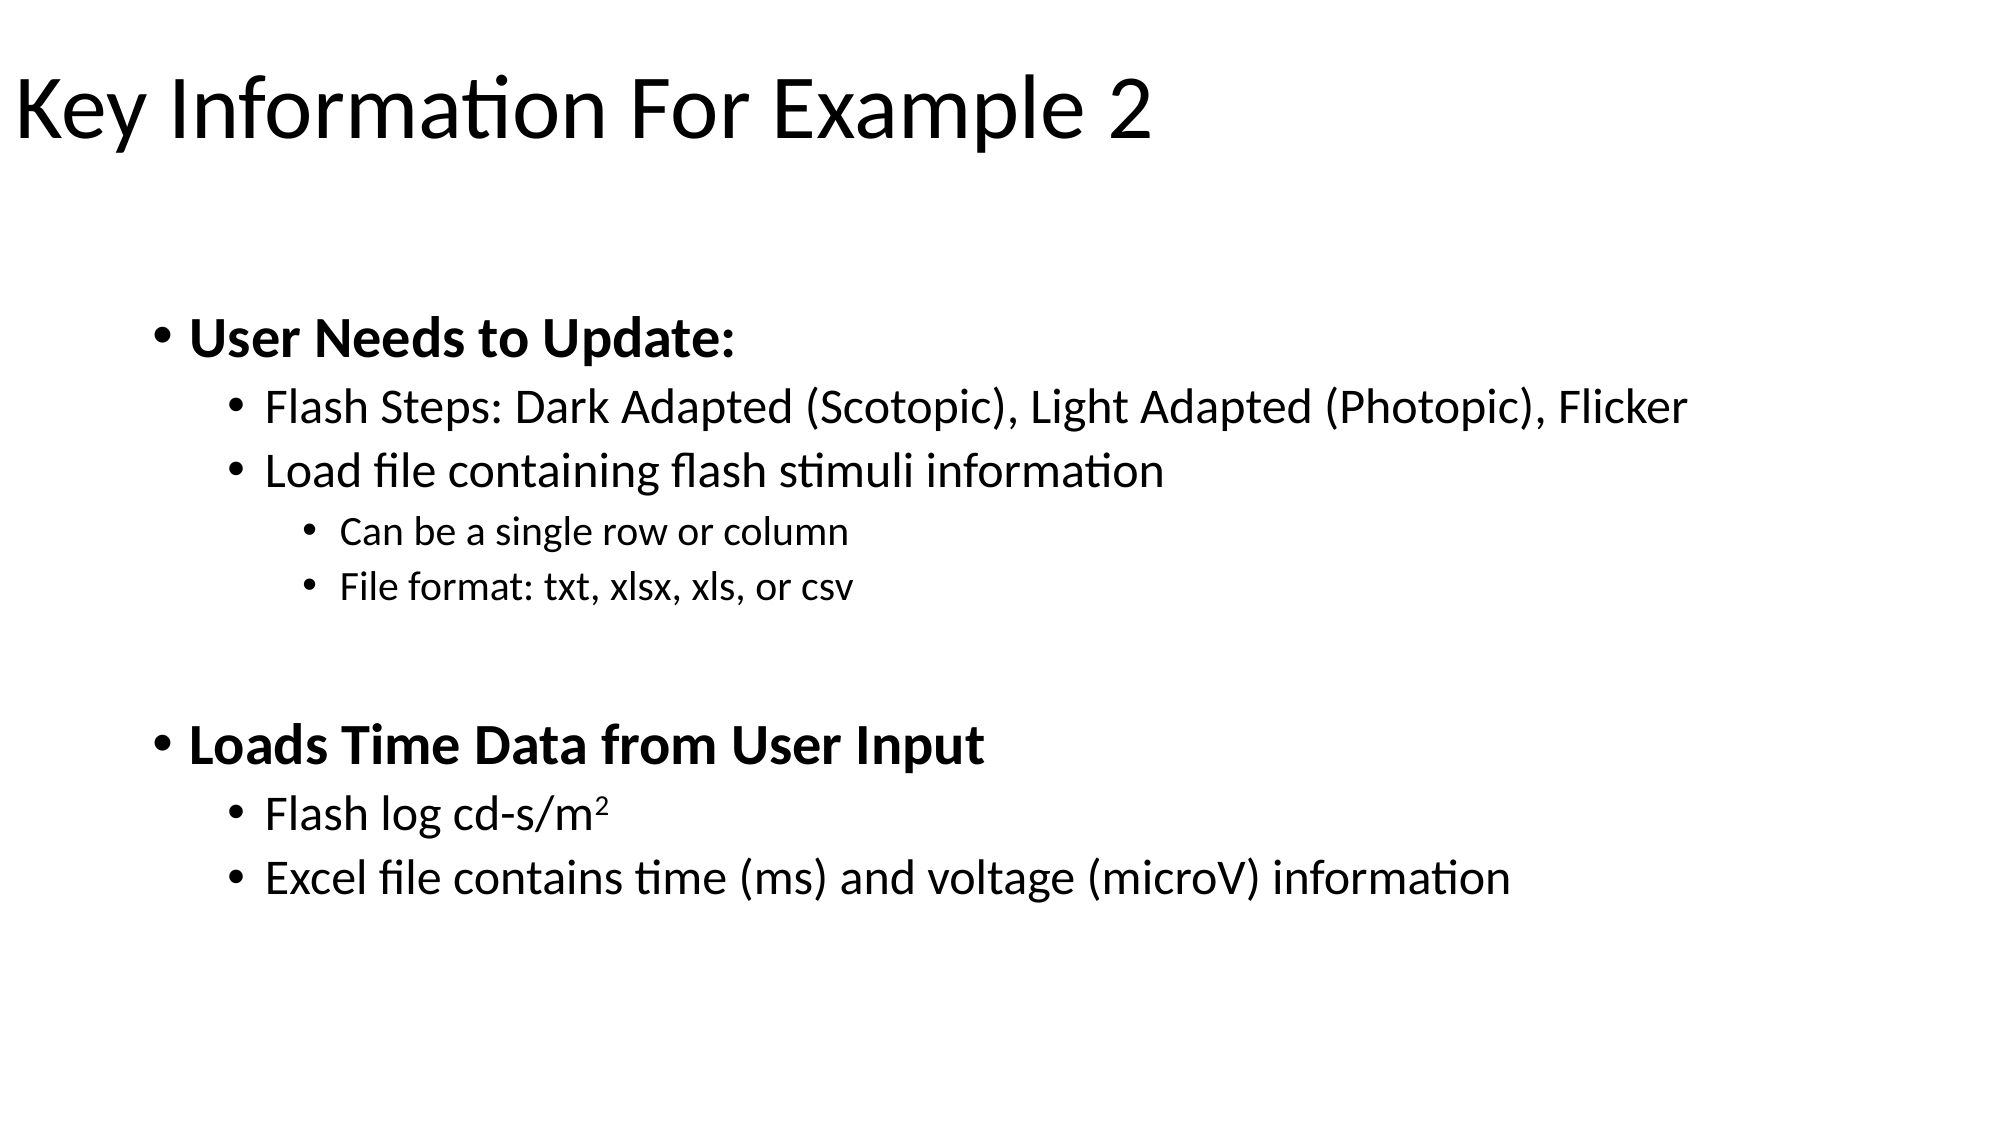

# Key Information For Example 2
User Needs to Update:
Flash Steps: Dark Adapted (Scotopic), Light Adapted (Photopic), Flicker
Load file containing flash stimuli information
Can be a single row or column
File format: txt, xlsx, xls, or csv

Loads Time Data from User Input
Flash log cd-s/m2
Excel file contains time (ms) and voltage (microV) information